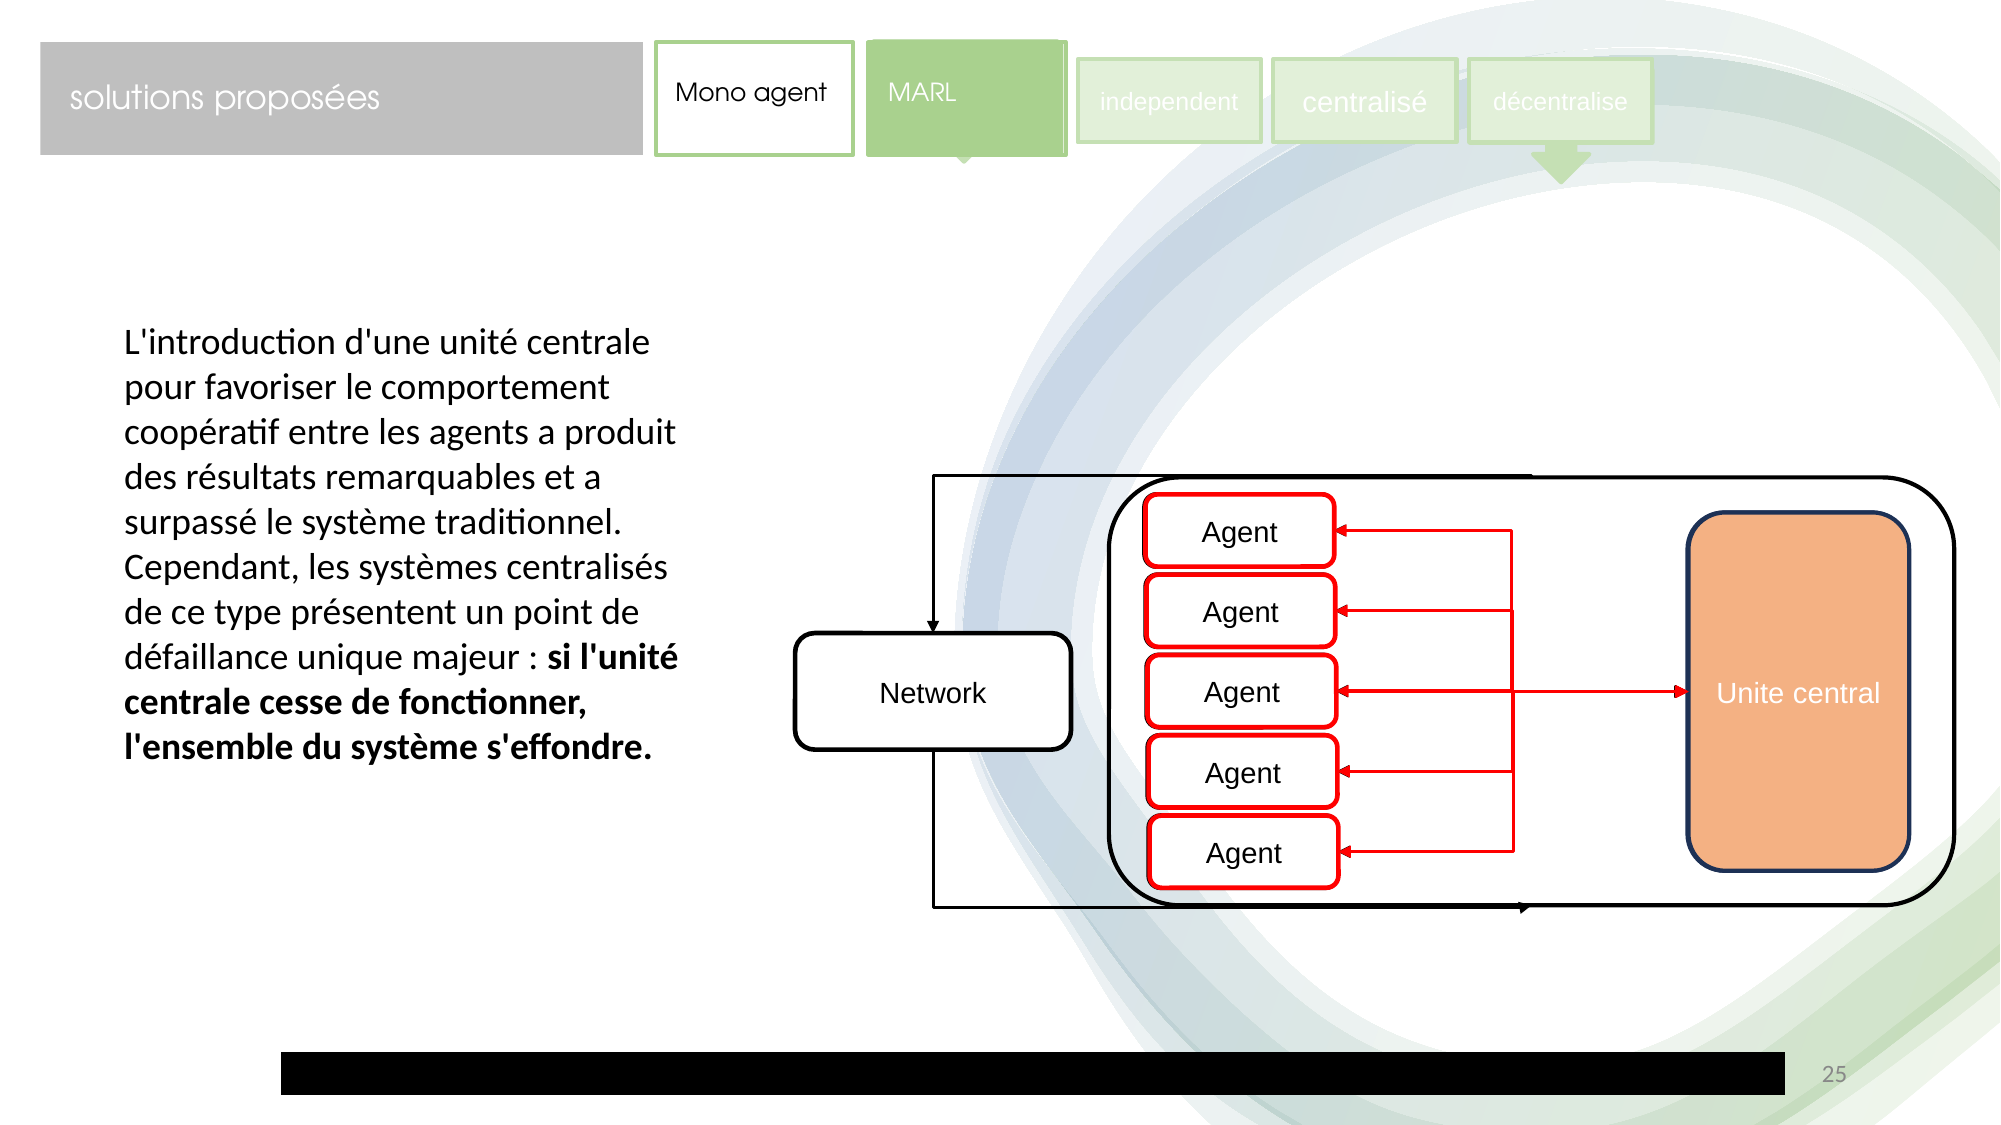

independent

Mono agent

MARL

solutions proposées
décentralise
independent
centralisé
décentralise
centralisé

L'introduction d'une unité centrale pour favoriser le comportement coopératif entre les agents a produit des résultats remarquables et a surpassé le système traditionnel. Cependant, les systèmes centralisés de ce type présentent un point de défaillance unique majeur : si l'unité centrale cesse de fonctionner, l'ensemble du système s'effondre.

Agent
Agent
Unite central
Agent
Agent
Agent
Agent
Unite central
Agent
Network
Agent
Agent
Agent
25